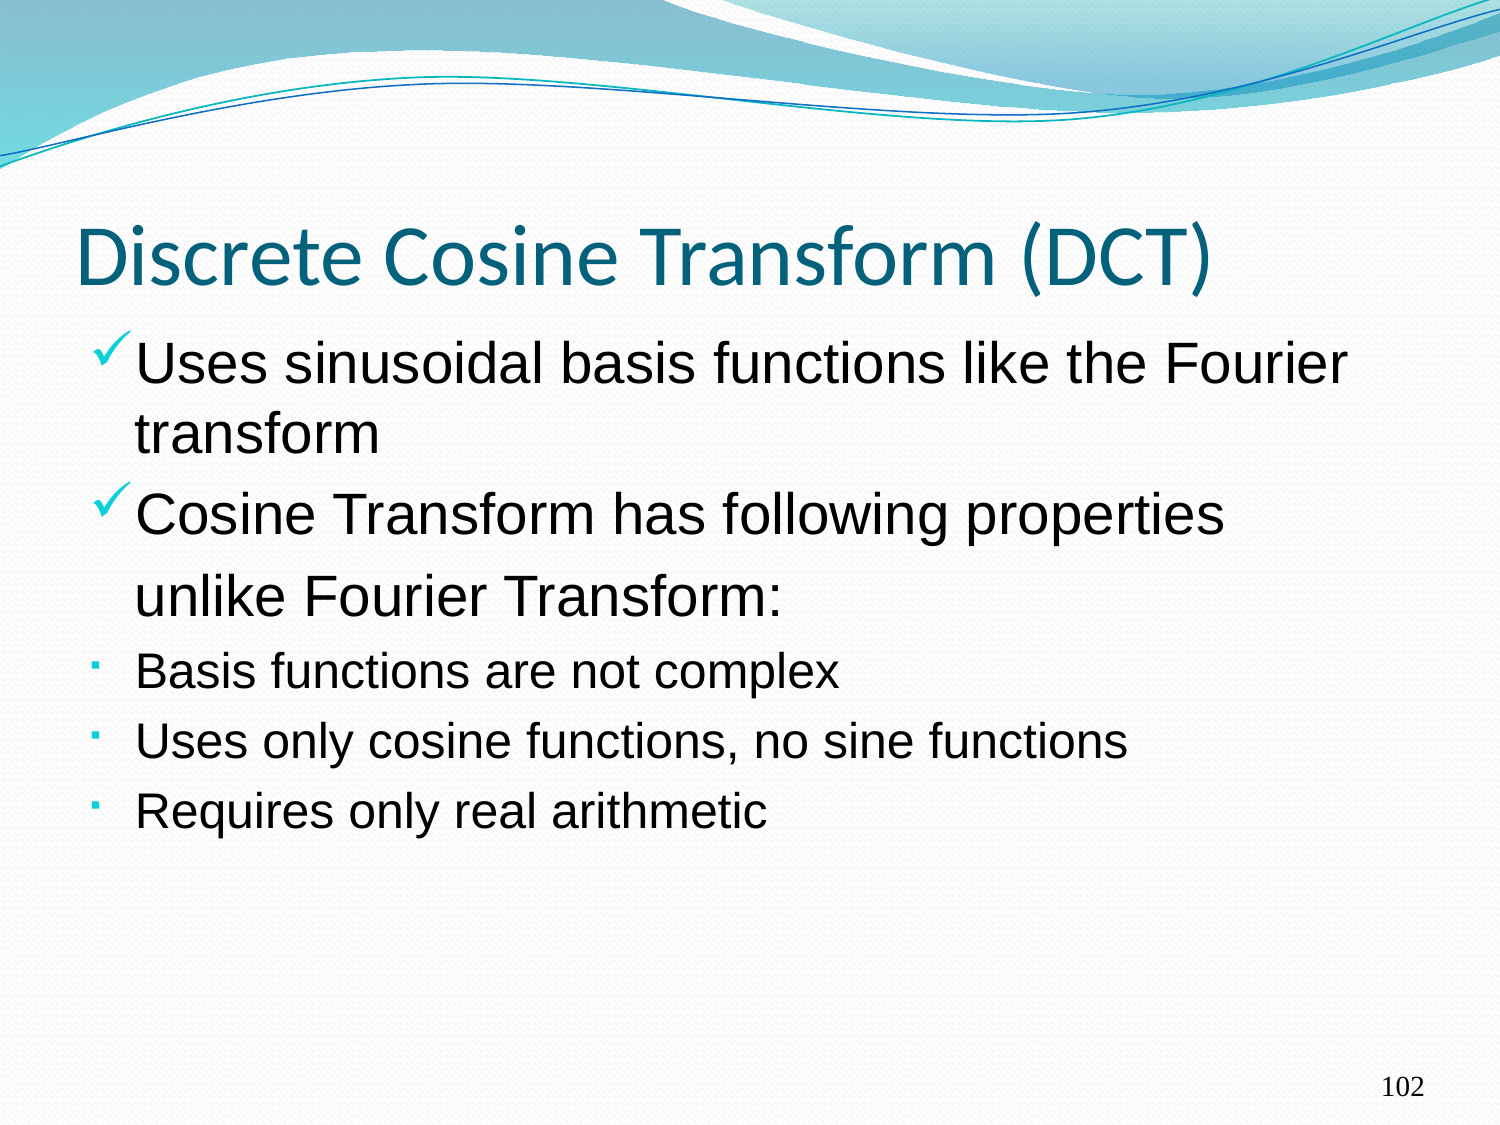

# Discrete Cosine Transform (DCT)
Uses sinusoidal basis functions like the Fourier transform
Cosine Transform has following properties
 	unlike Fourier Transform:
Basis functions are not complex
Uses only cosine functions, no sine functions
Requires only real arithmetic
102